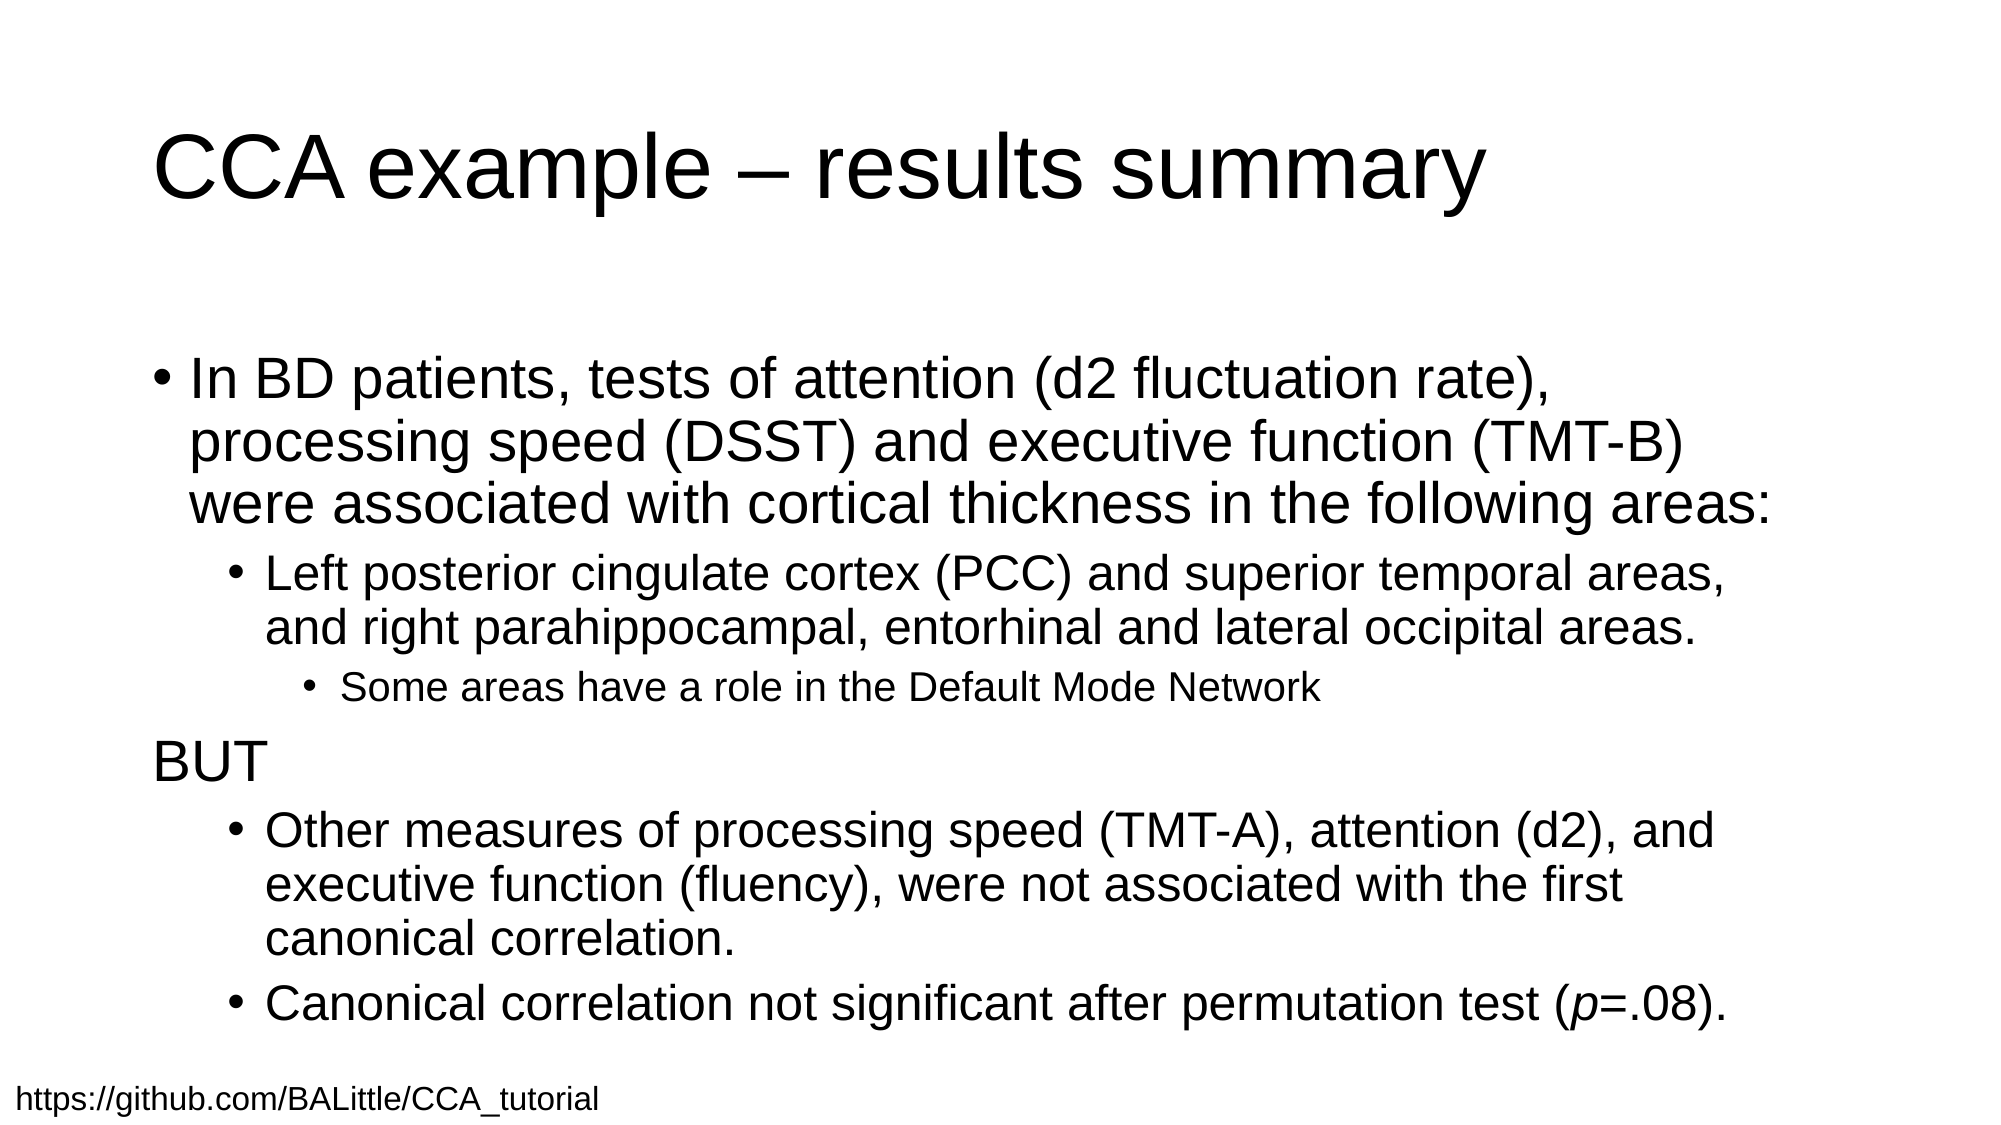

# CCA example – results summary
In BD patients, tests of attention (d2 fluctuation rate), processing speed (DSST) and executive function (TMT-B) were associated with cortical thickness in the following areas:
Left posterior cingulate cortex (PCC) and superior temporal areas, and right parahippocampal, entorhinal and lateral occipital areas.
Some areas have a role in the Default Mode Network
BUT
Other measures of processing speed (TMT-A), attention (d2), and executive function (fluency), were not associated with the first canonical correlation.
Canonical correlation not significant after permutation test (p=.08).
https://github.com/BALittle/CCA_tutorial